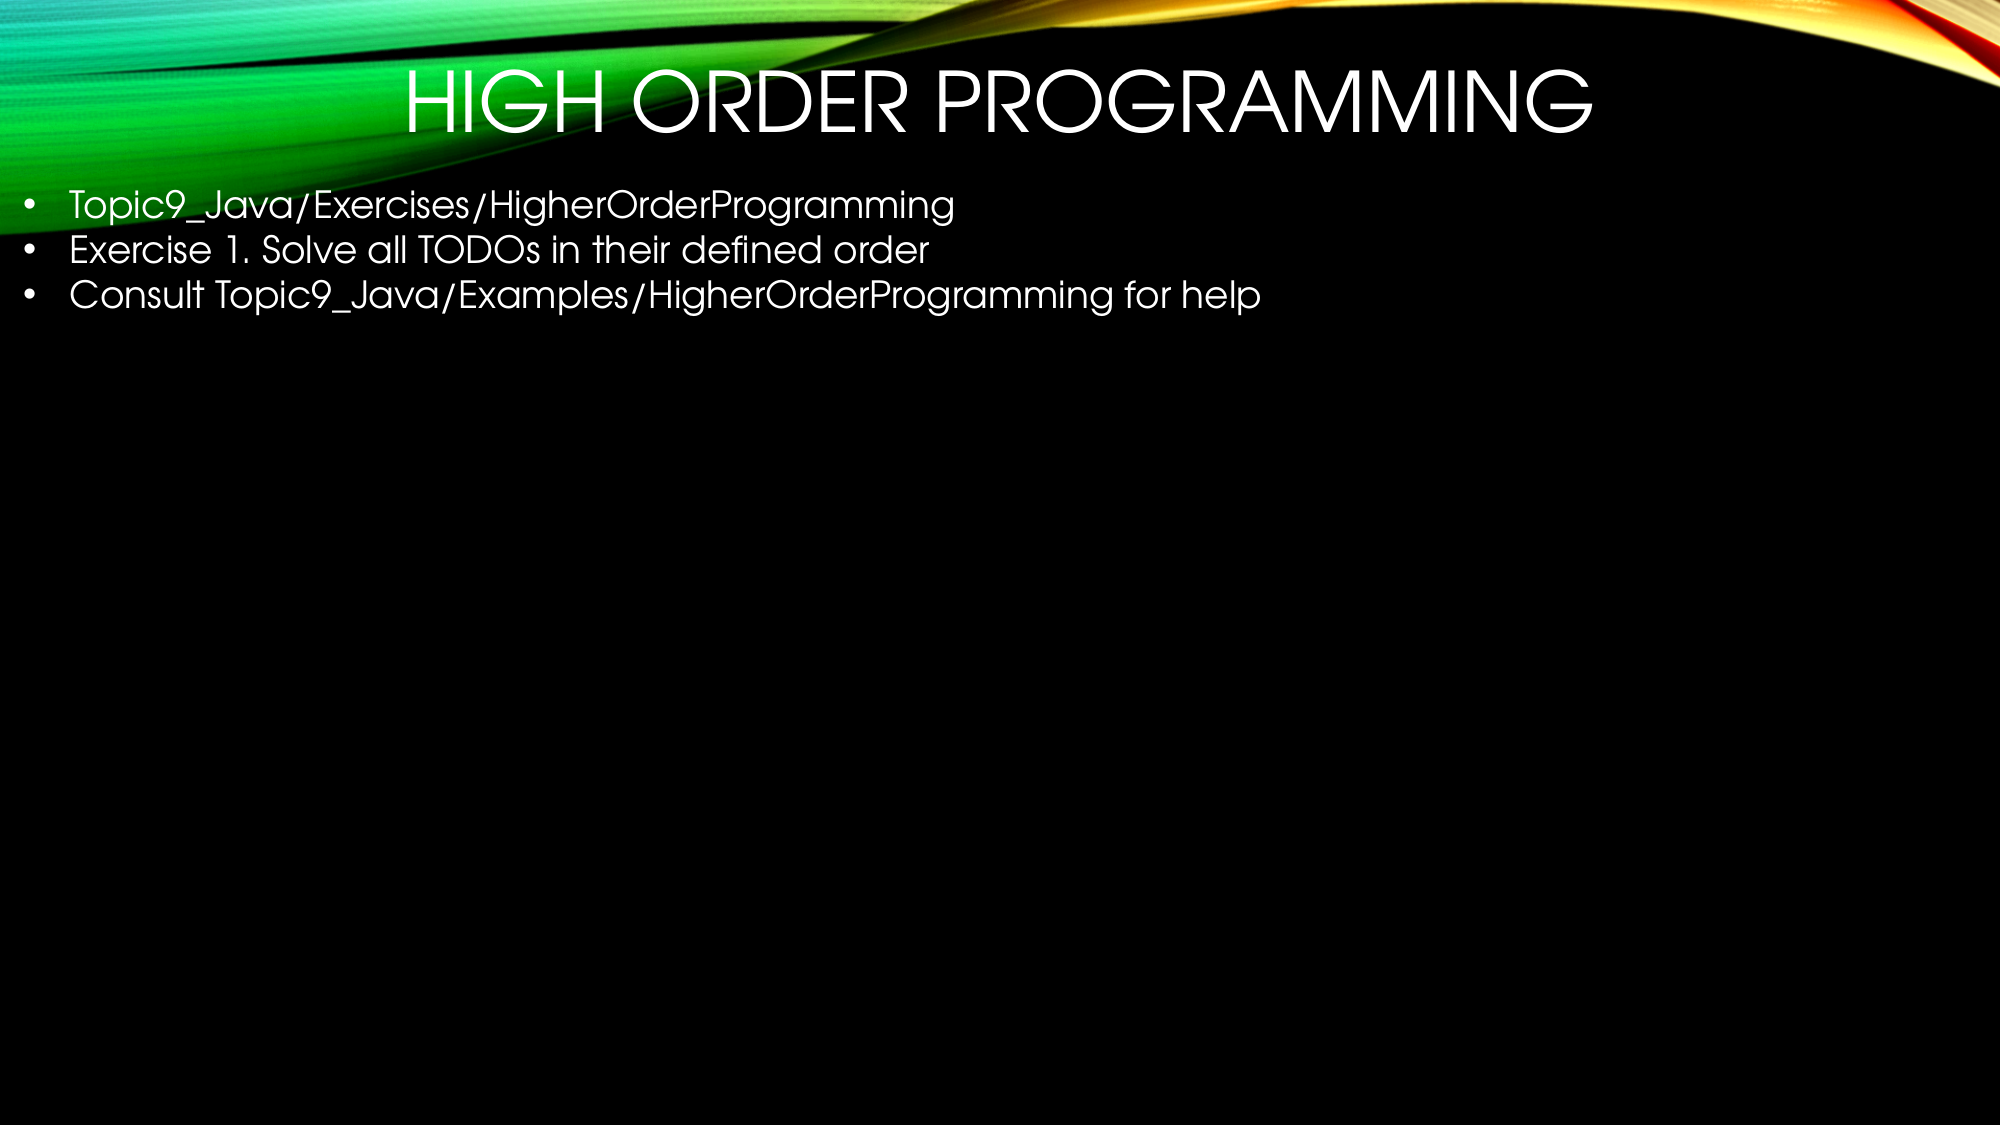

High order programming
Topic9_Java/Exercises/HigherOrderProgramming
Exercise 1. Solve all TODOs in their defined order
Consult Topic9_Java/Examples/HigherOrderProgramming for help